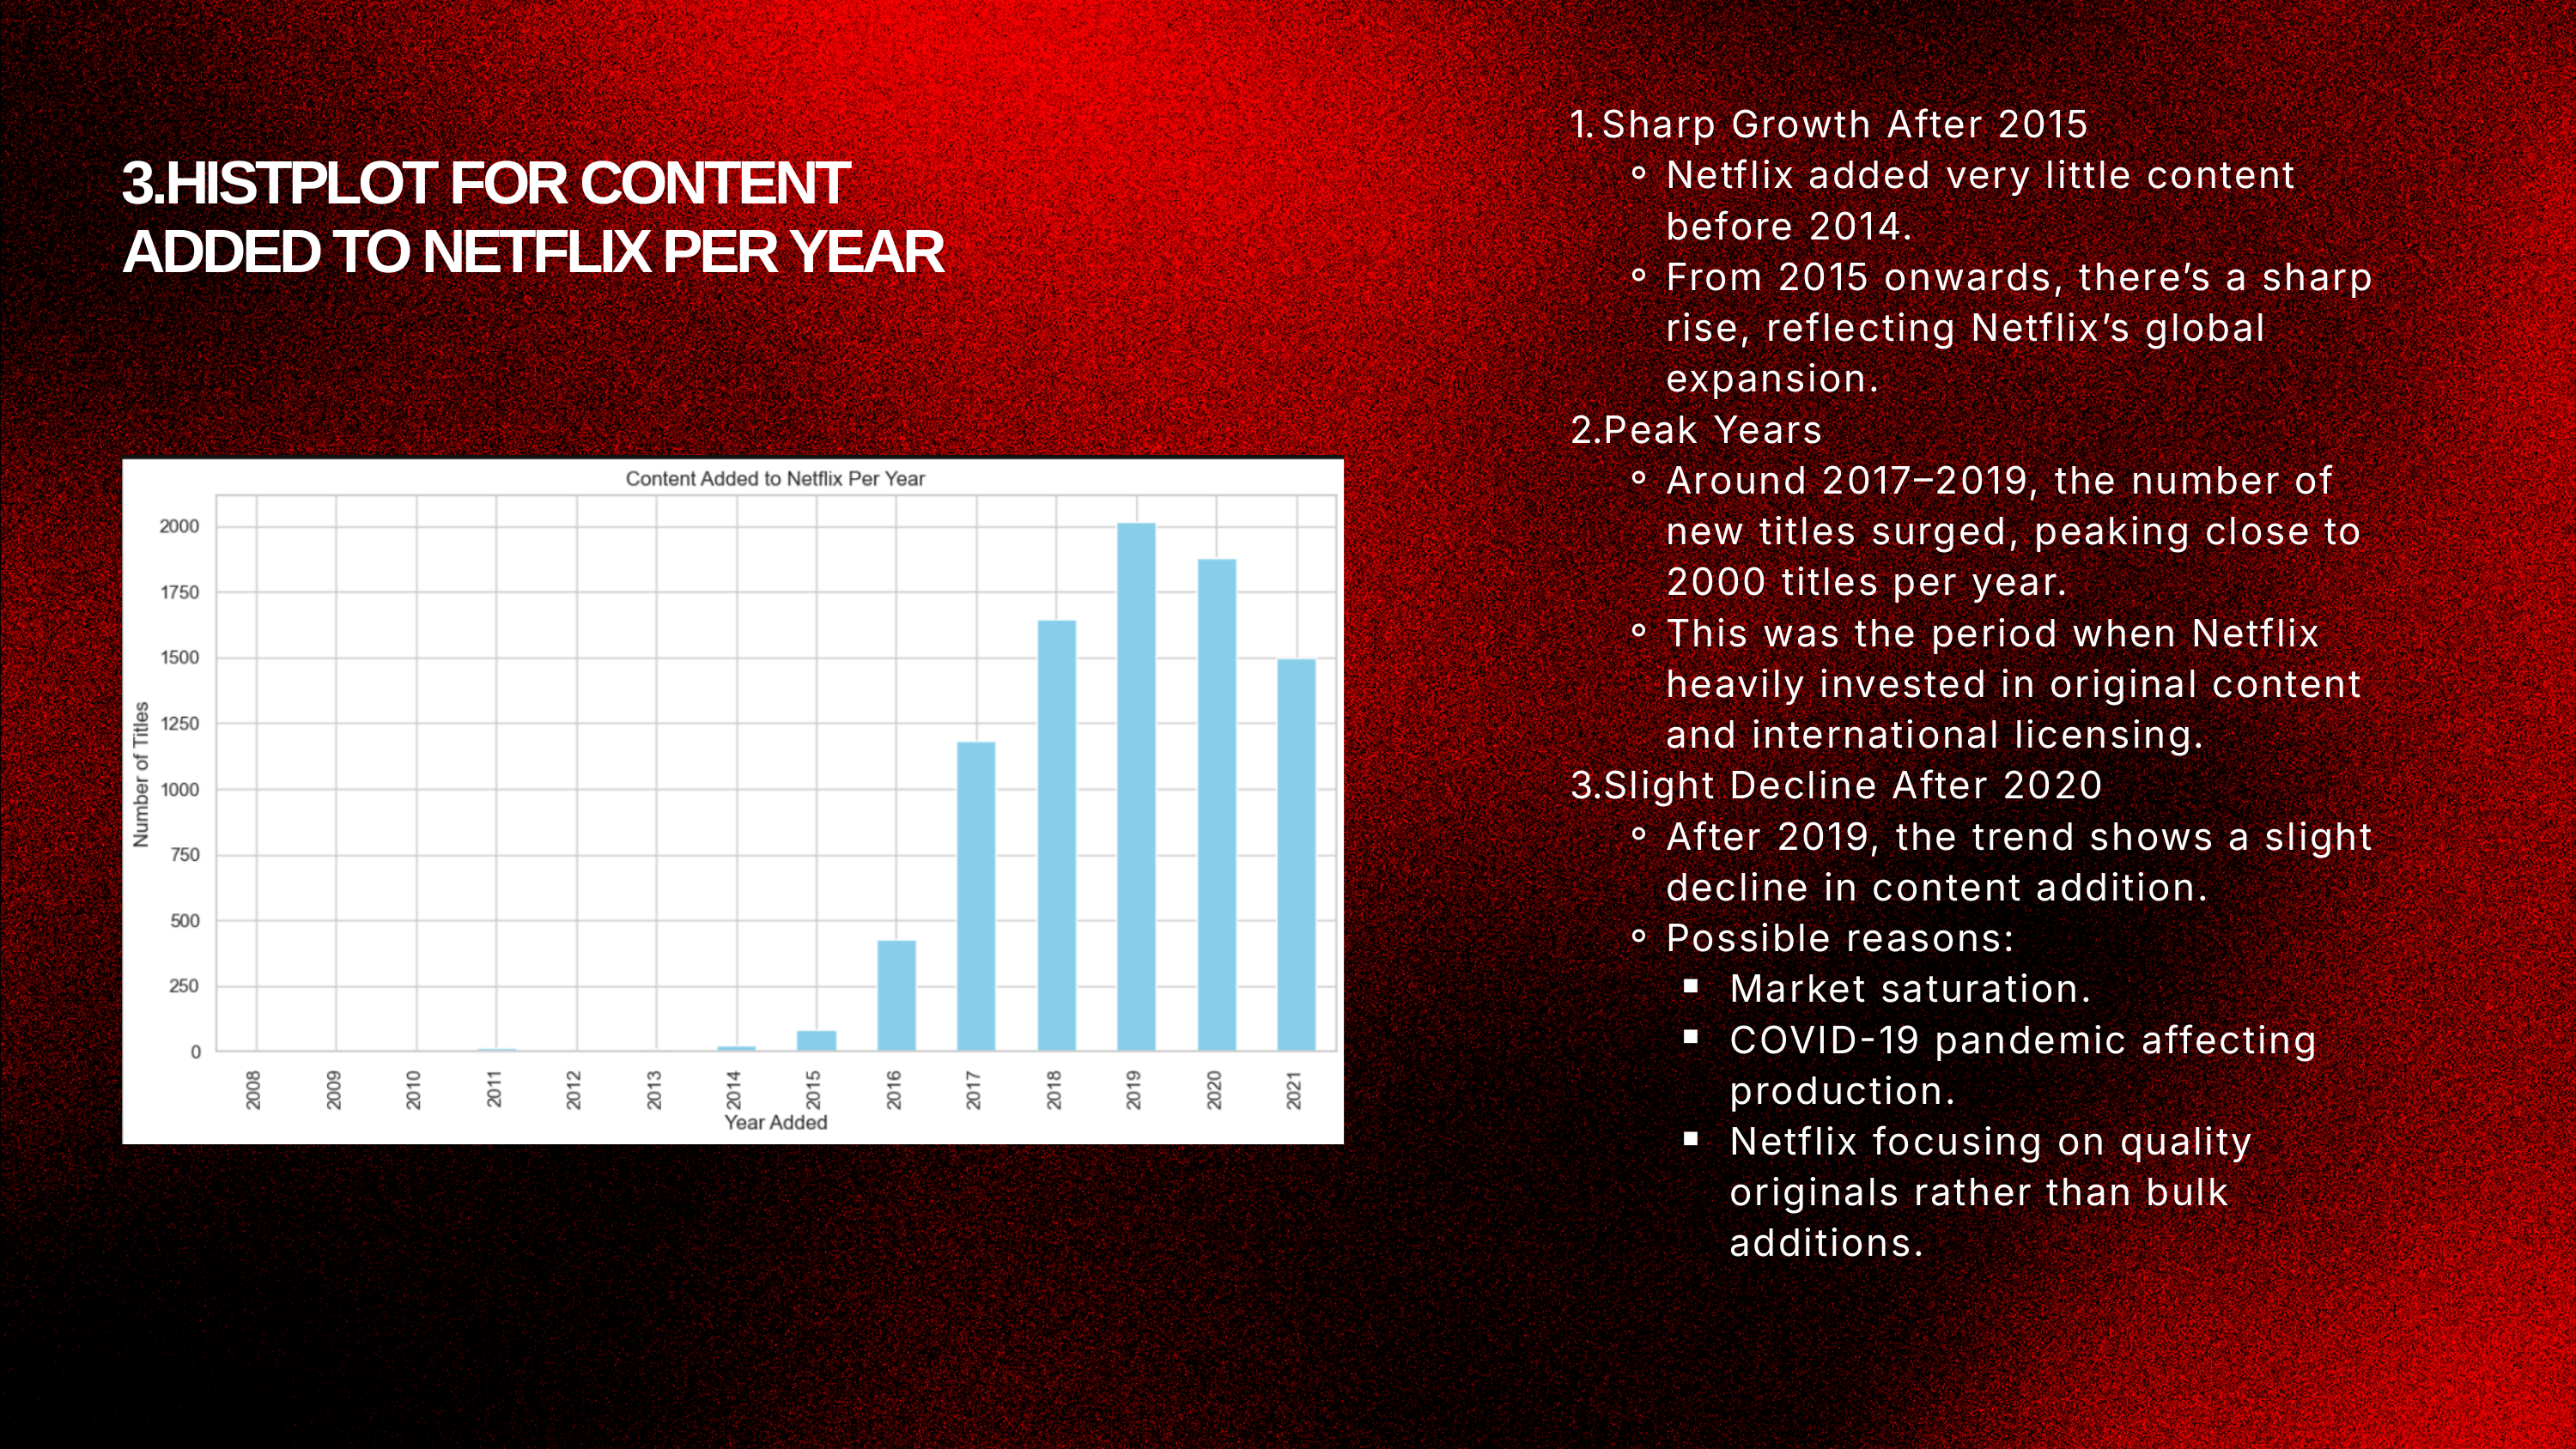

Sharp Growth After 2015
Netflix added very little content before 2014.
From 2015 onwards, there’s a sharp rise, reflecting Netflix’s global expansion.
Peak Years
Around 2017–2019, the number of new titles surged, peaking close to 2000 titles per year.
This was the period when Netflix heavily invested in original content and international licensing.
Slight Decline After 2020
After 2019, the trend shows a slight decline in content addition.
Possible reasons:
Market saturation.
COVID-19 pandemic affecting production.
Netflix focusing on quality originals rather than bulk additions.

3.HISTPLOT FOR CONTENT ADDED TO NETFLIX PER YEAR